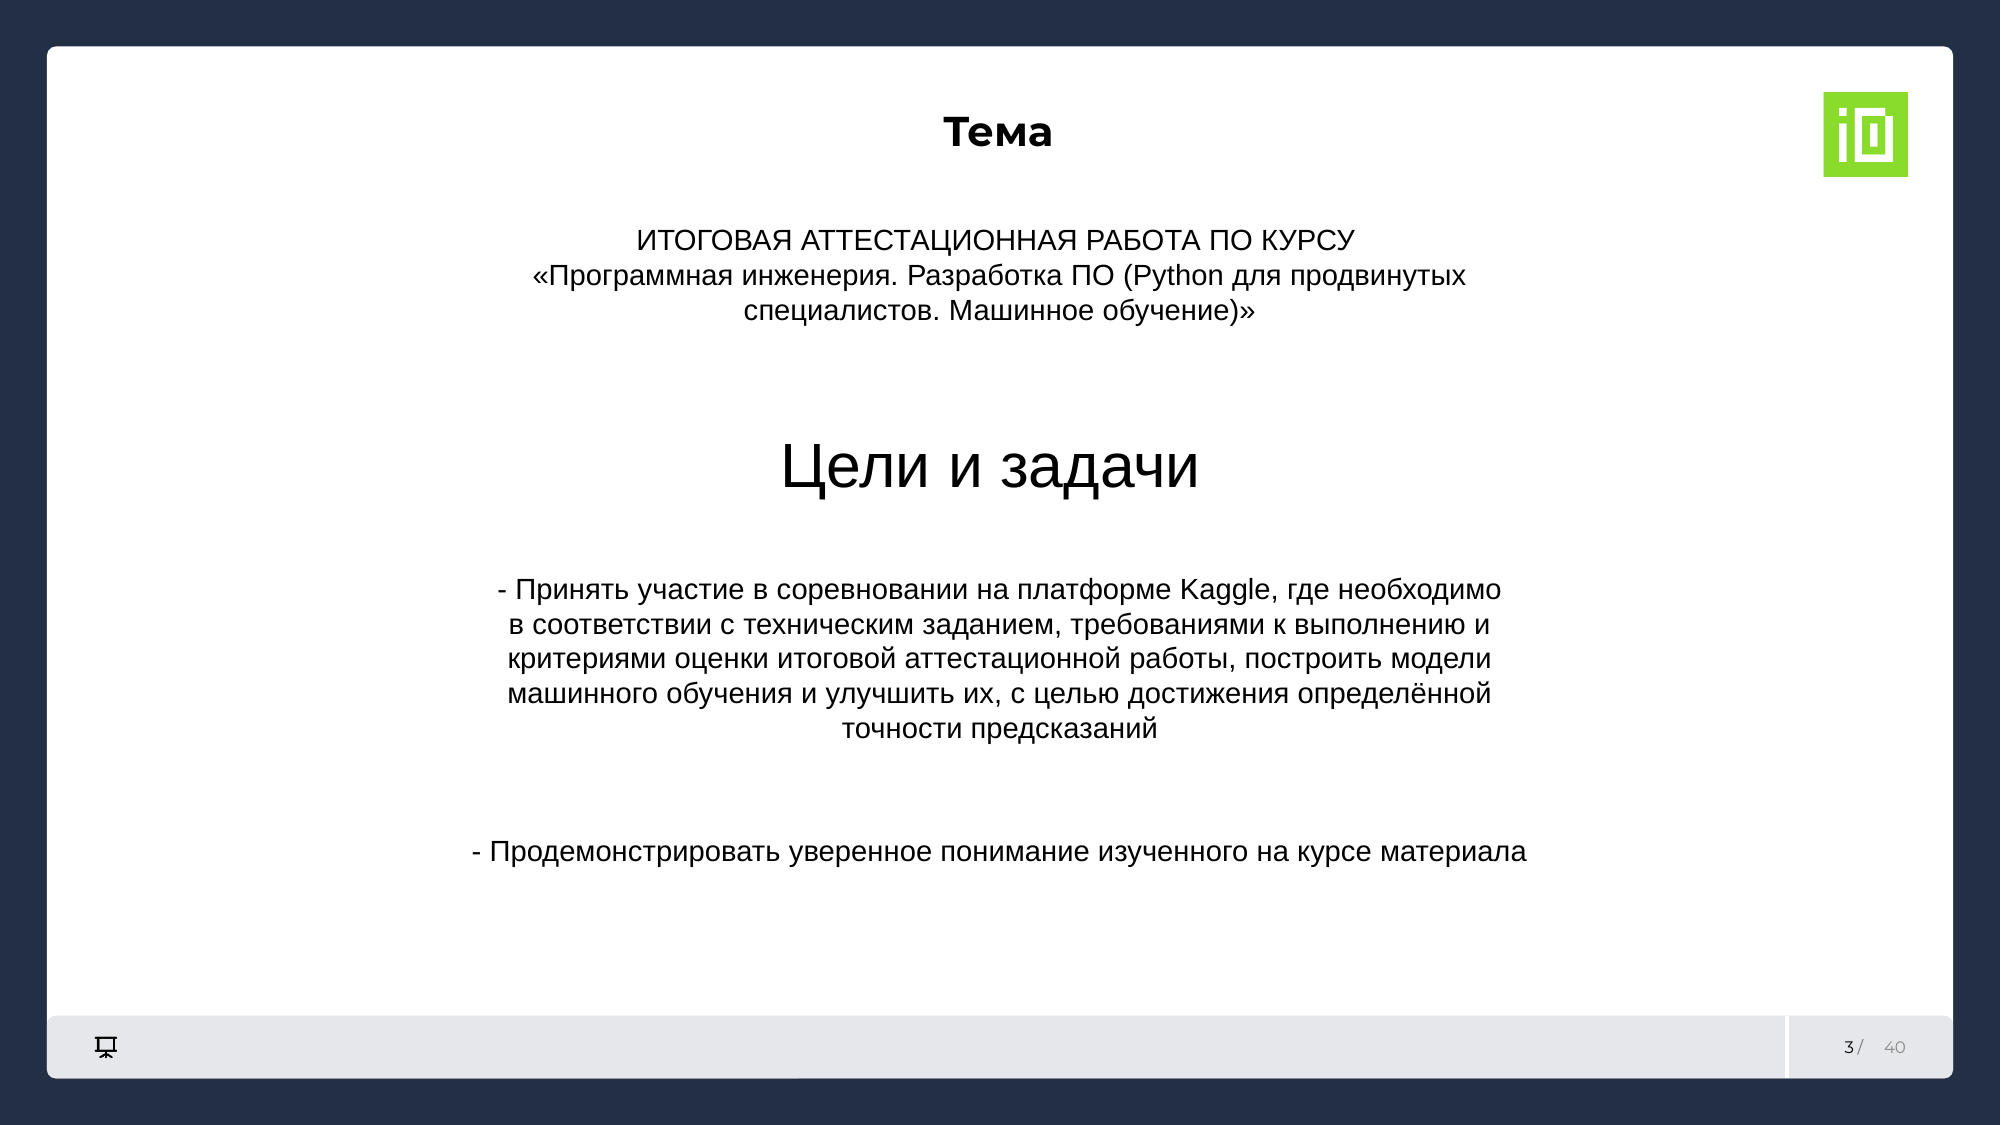

# Тема
ИТОГОВАЯ АТТЕСТАЦИОННАЯ РАБОТА ПО КУРСУ
«Программная инженерия. Разработка ПО (Python для продвинутых специалистов. Машинное обучение)»
Цели и задачи
- Принять участие в соревновании на платформе Kaggle, где необходимо в соответствии с техническим заданием, требованиями к выполнению и критериями оценки итоговой аттестационной работы, построить модели машинного обучения и улучшить их, с целью достижения определённой точности предсказаний

- Продемонстрировать уверенное понимание изученного на курсе материала

3
40